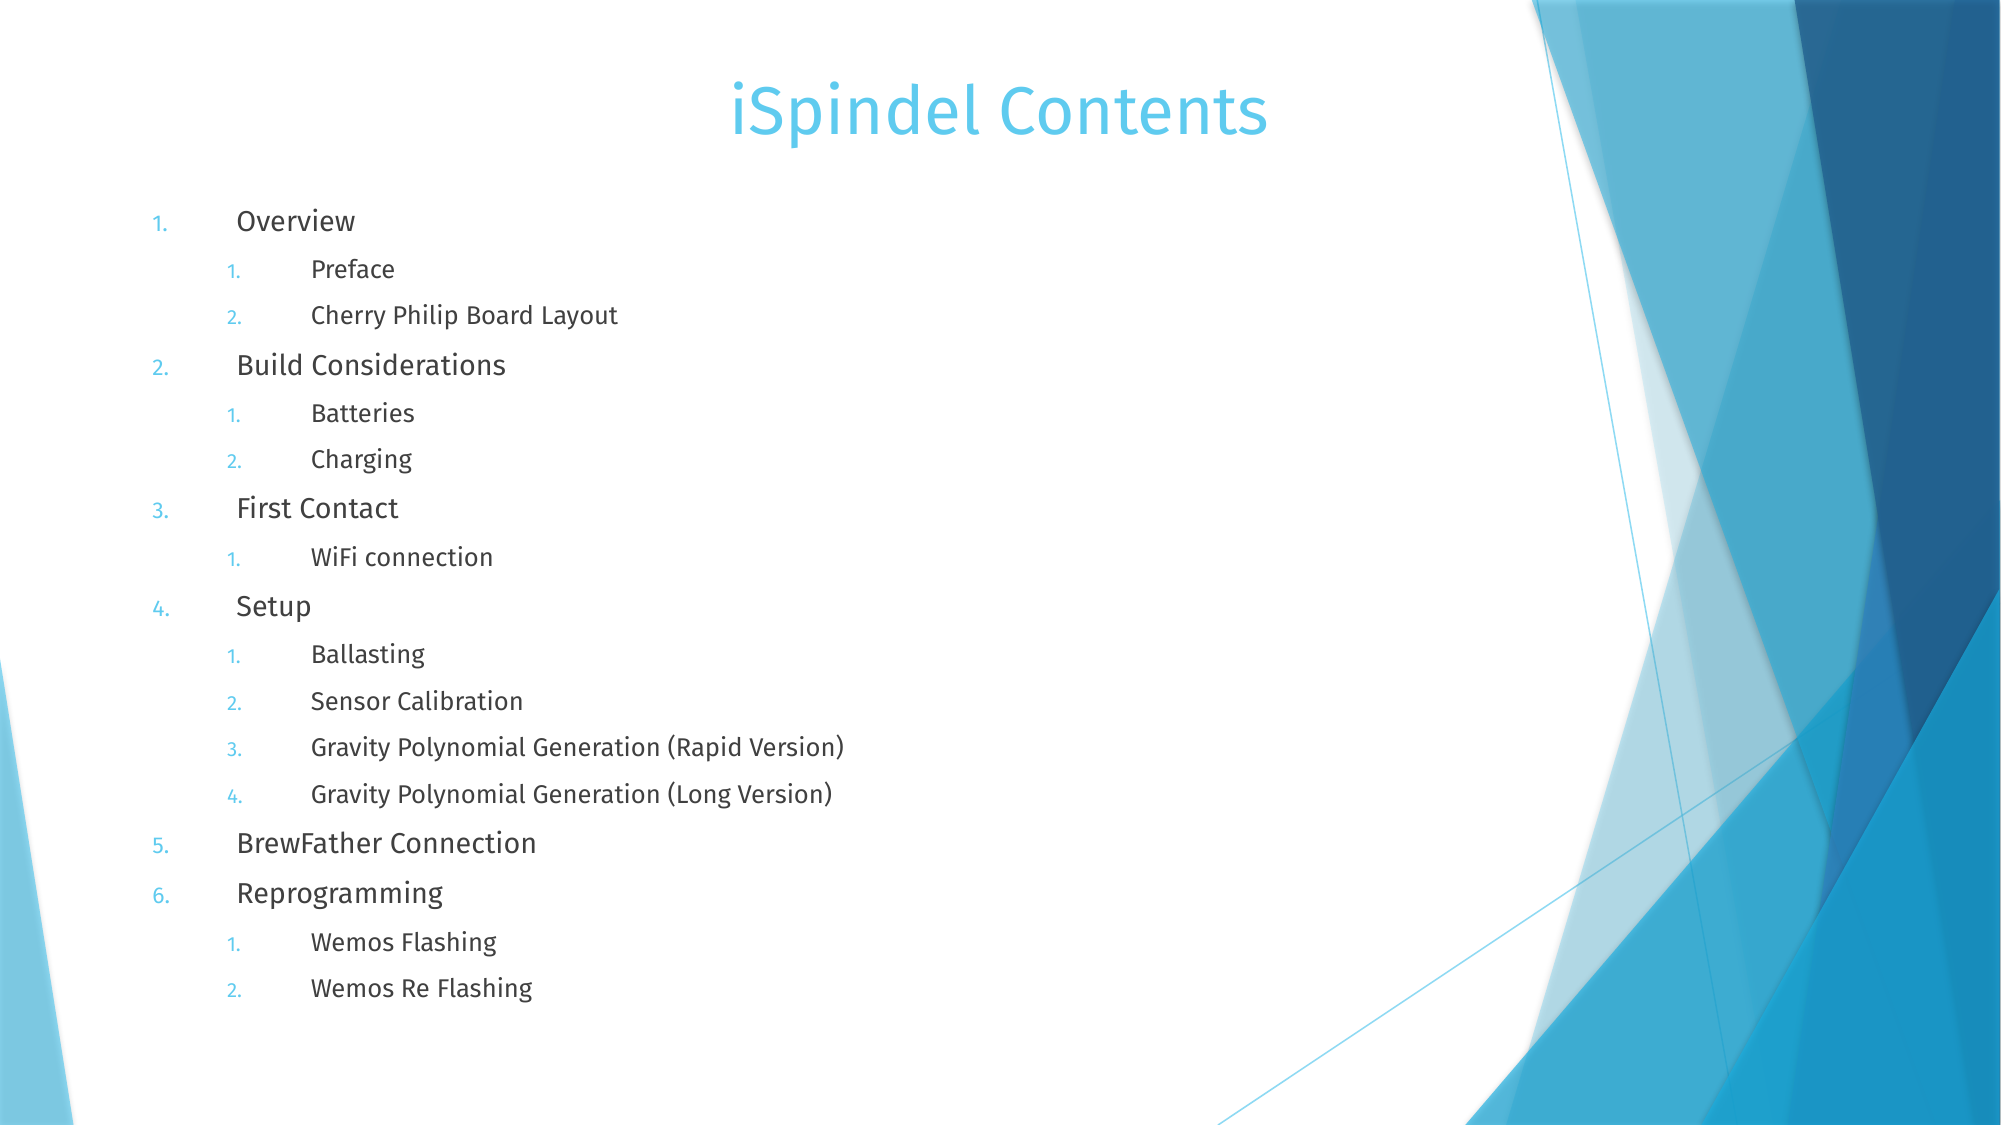

# iSpindel Contents
Overview
Preface
Cherry Philip Board Layout
Build Considerations
Batteries
Charging
First Contact
WiFi connection
Setup
Ballasting
Sensor Calibration
Gravity Polynomial Generation (Rapid Version)
Gravity Polynomial Generation (Long Version)
BrewFather Connection
Reprogramming
Wemos Flashing
Wemos Re Flashing